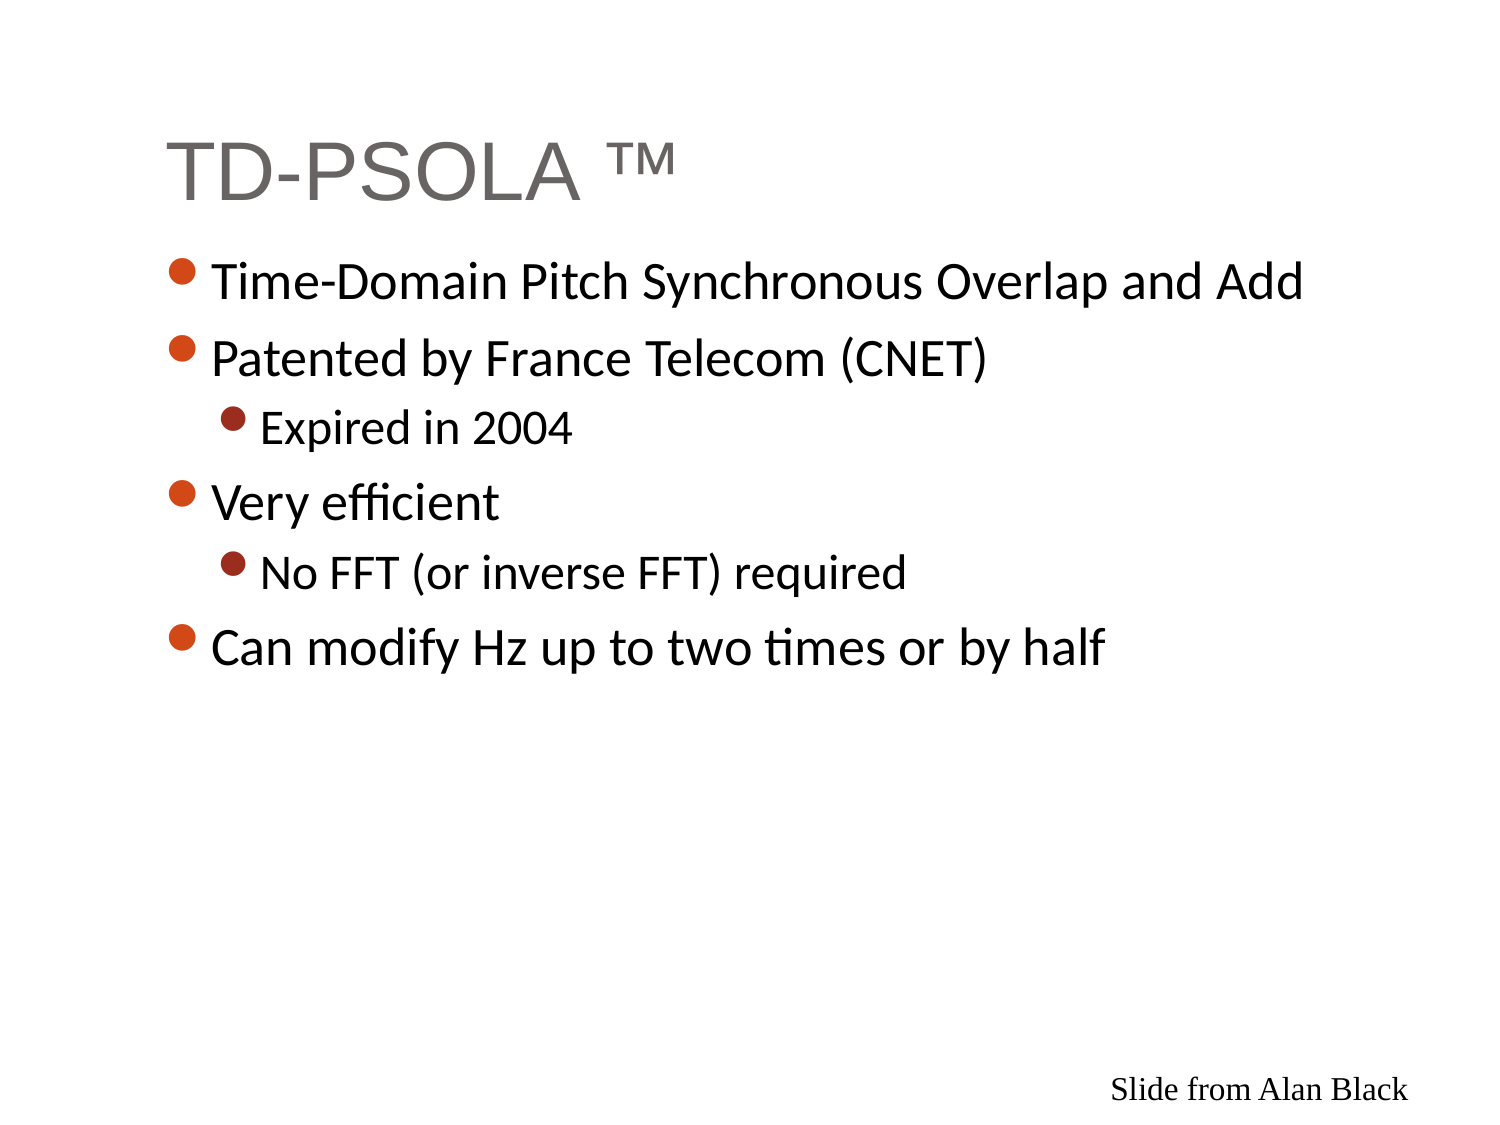

# TD-PSOLA ™
Time-Domain Pitch Synchronous Overlap and Add
Patented by France Telecom (CNET)
Expired in 2004
Very efficient
No FFT (or inverse FFT) required
Can modify Hz up to two times or by half
Slide from Alan Black